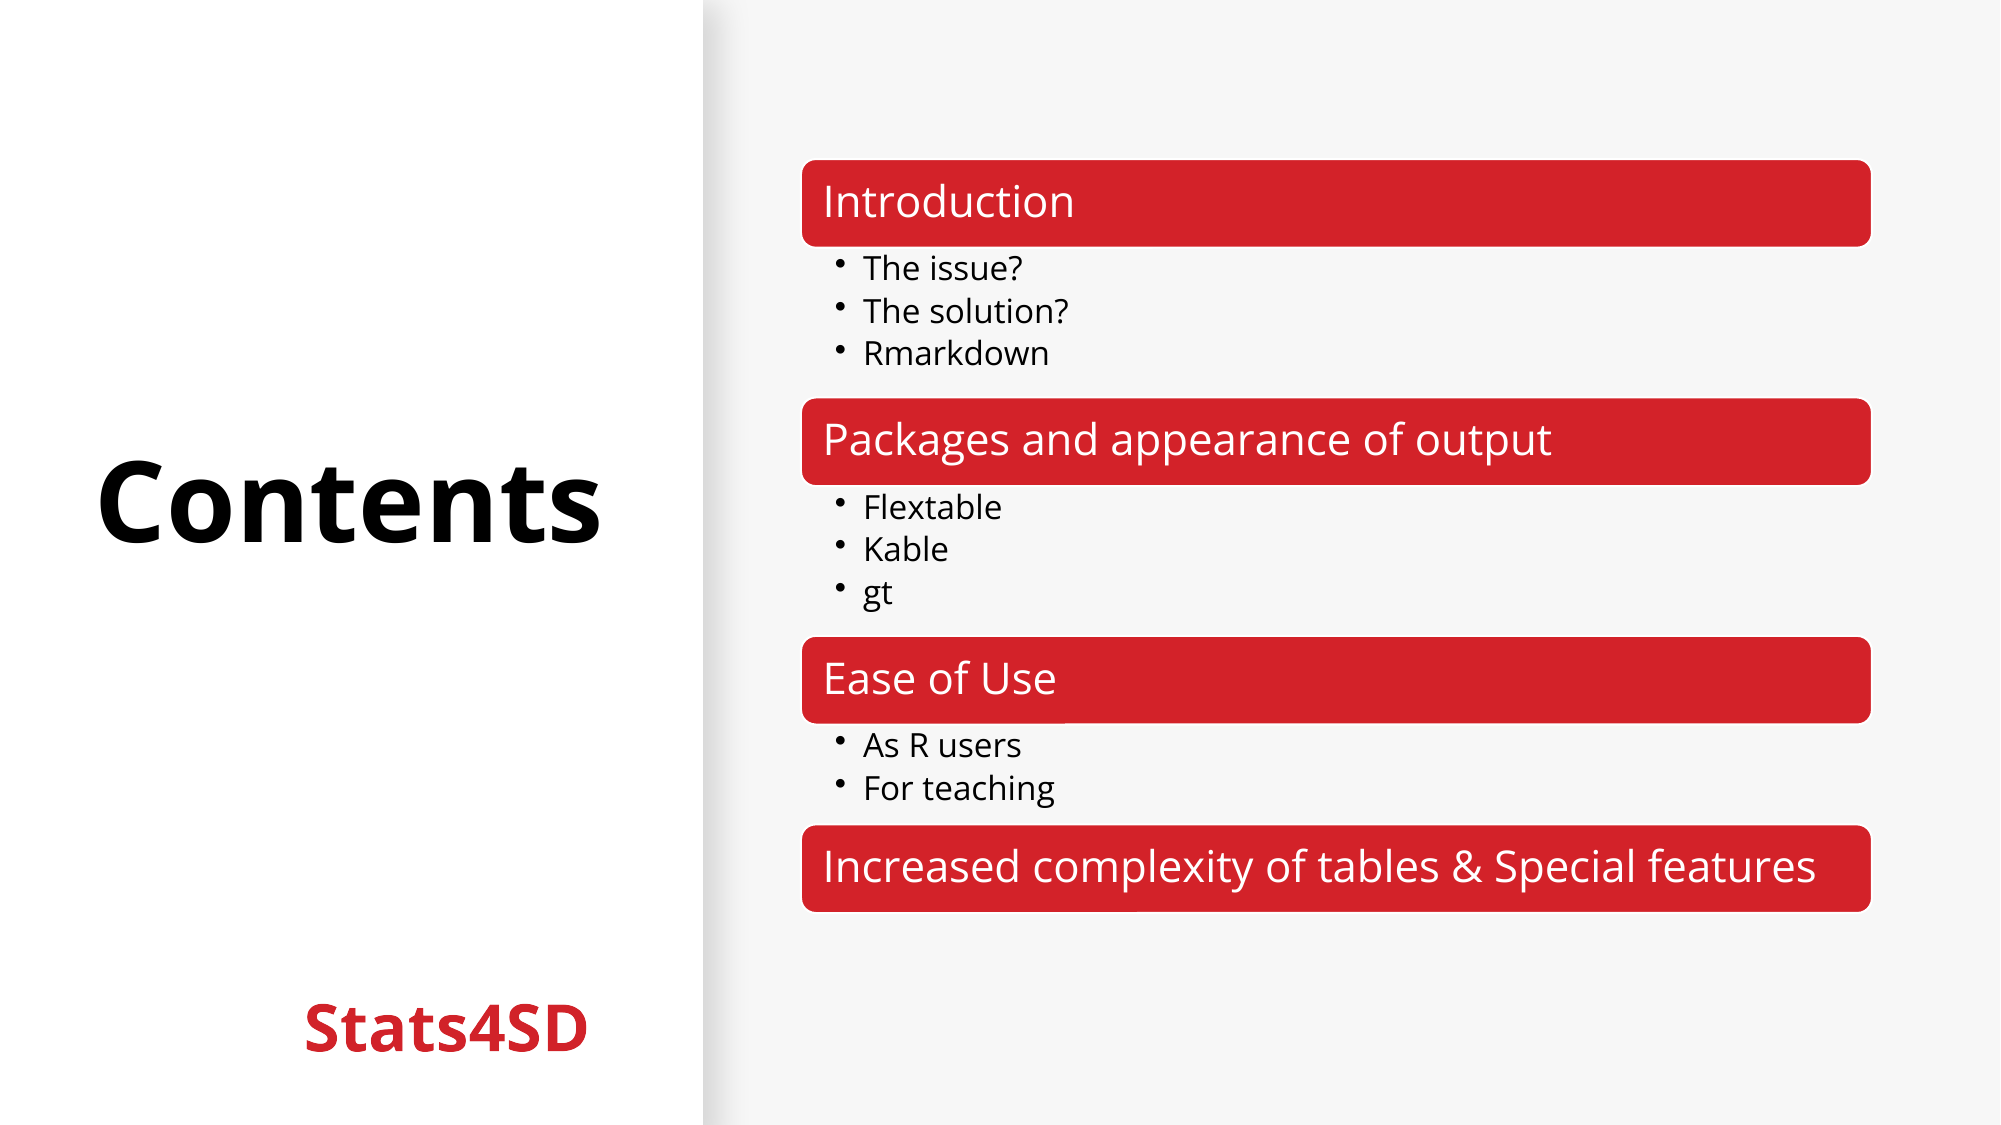

# Contents
Introduction
The issue?
The solution?
Rmarkdown
Packages and appearance of output
Flextable
Kable
gt
Ease of Use
As R users
For teaching
Increased complexity of tables & Special features